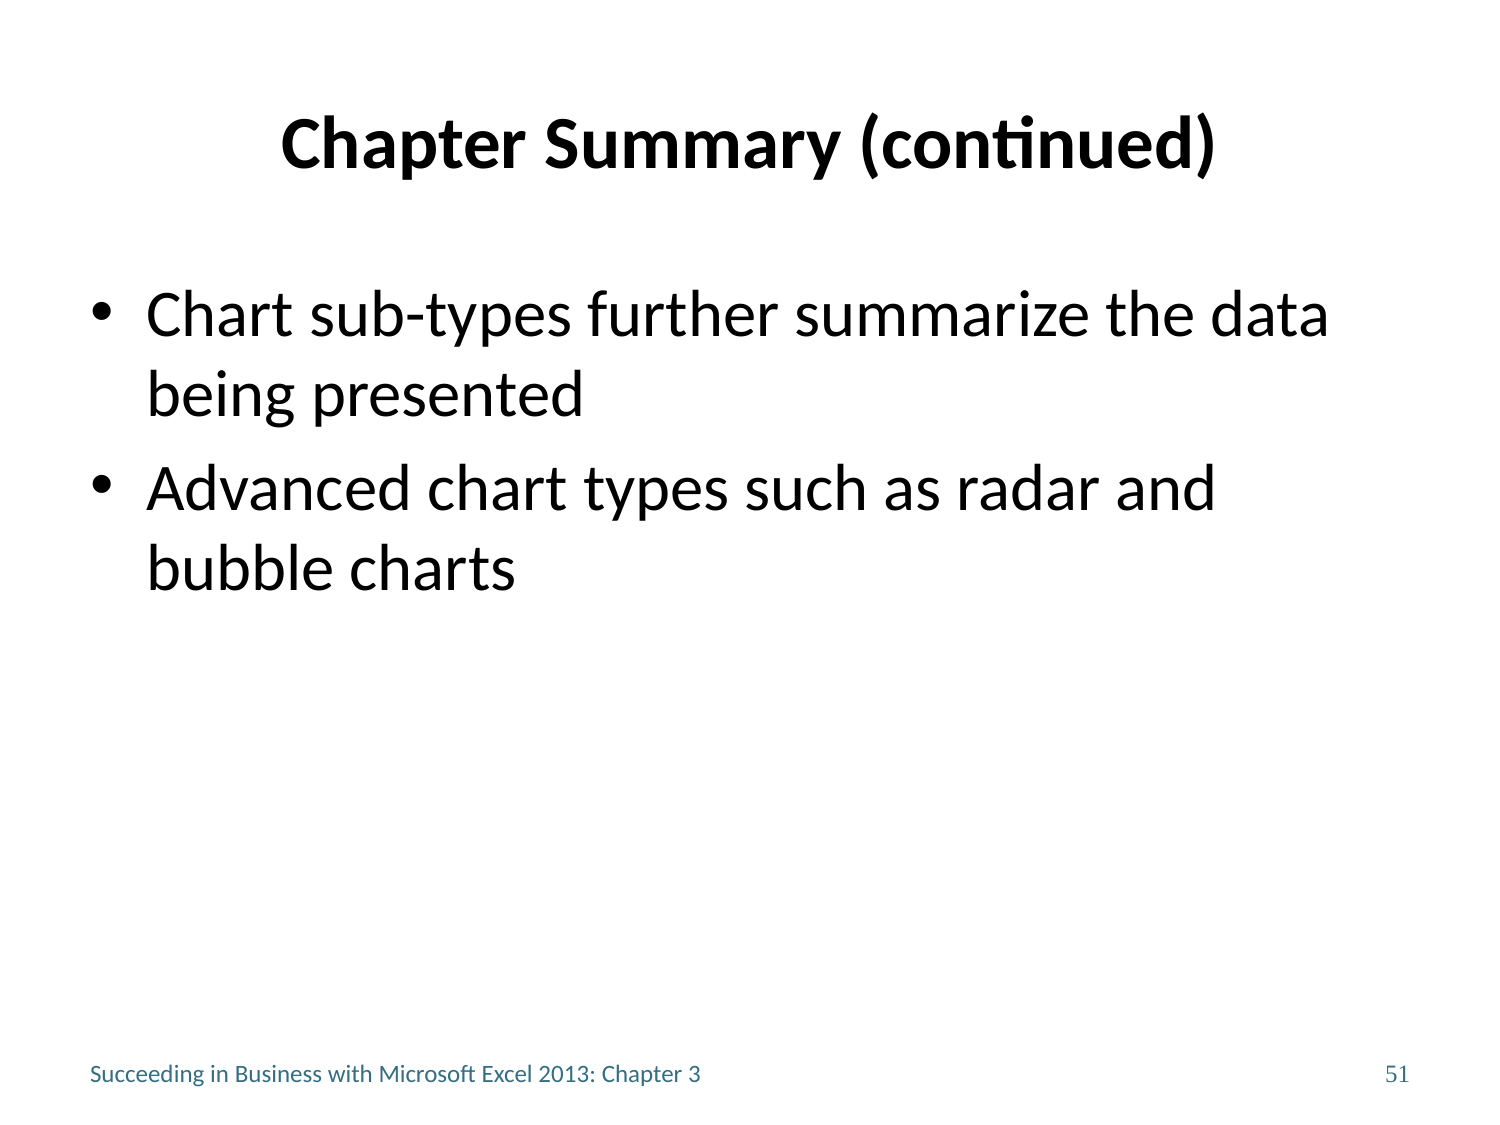

# Chapter Summary (continued)
Chart sub-types further summarize the data being presented
Advanced chart types such as radar and bubble charts
Succeeding in Business with Microsoft Excel 2013: Chapter 3
51